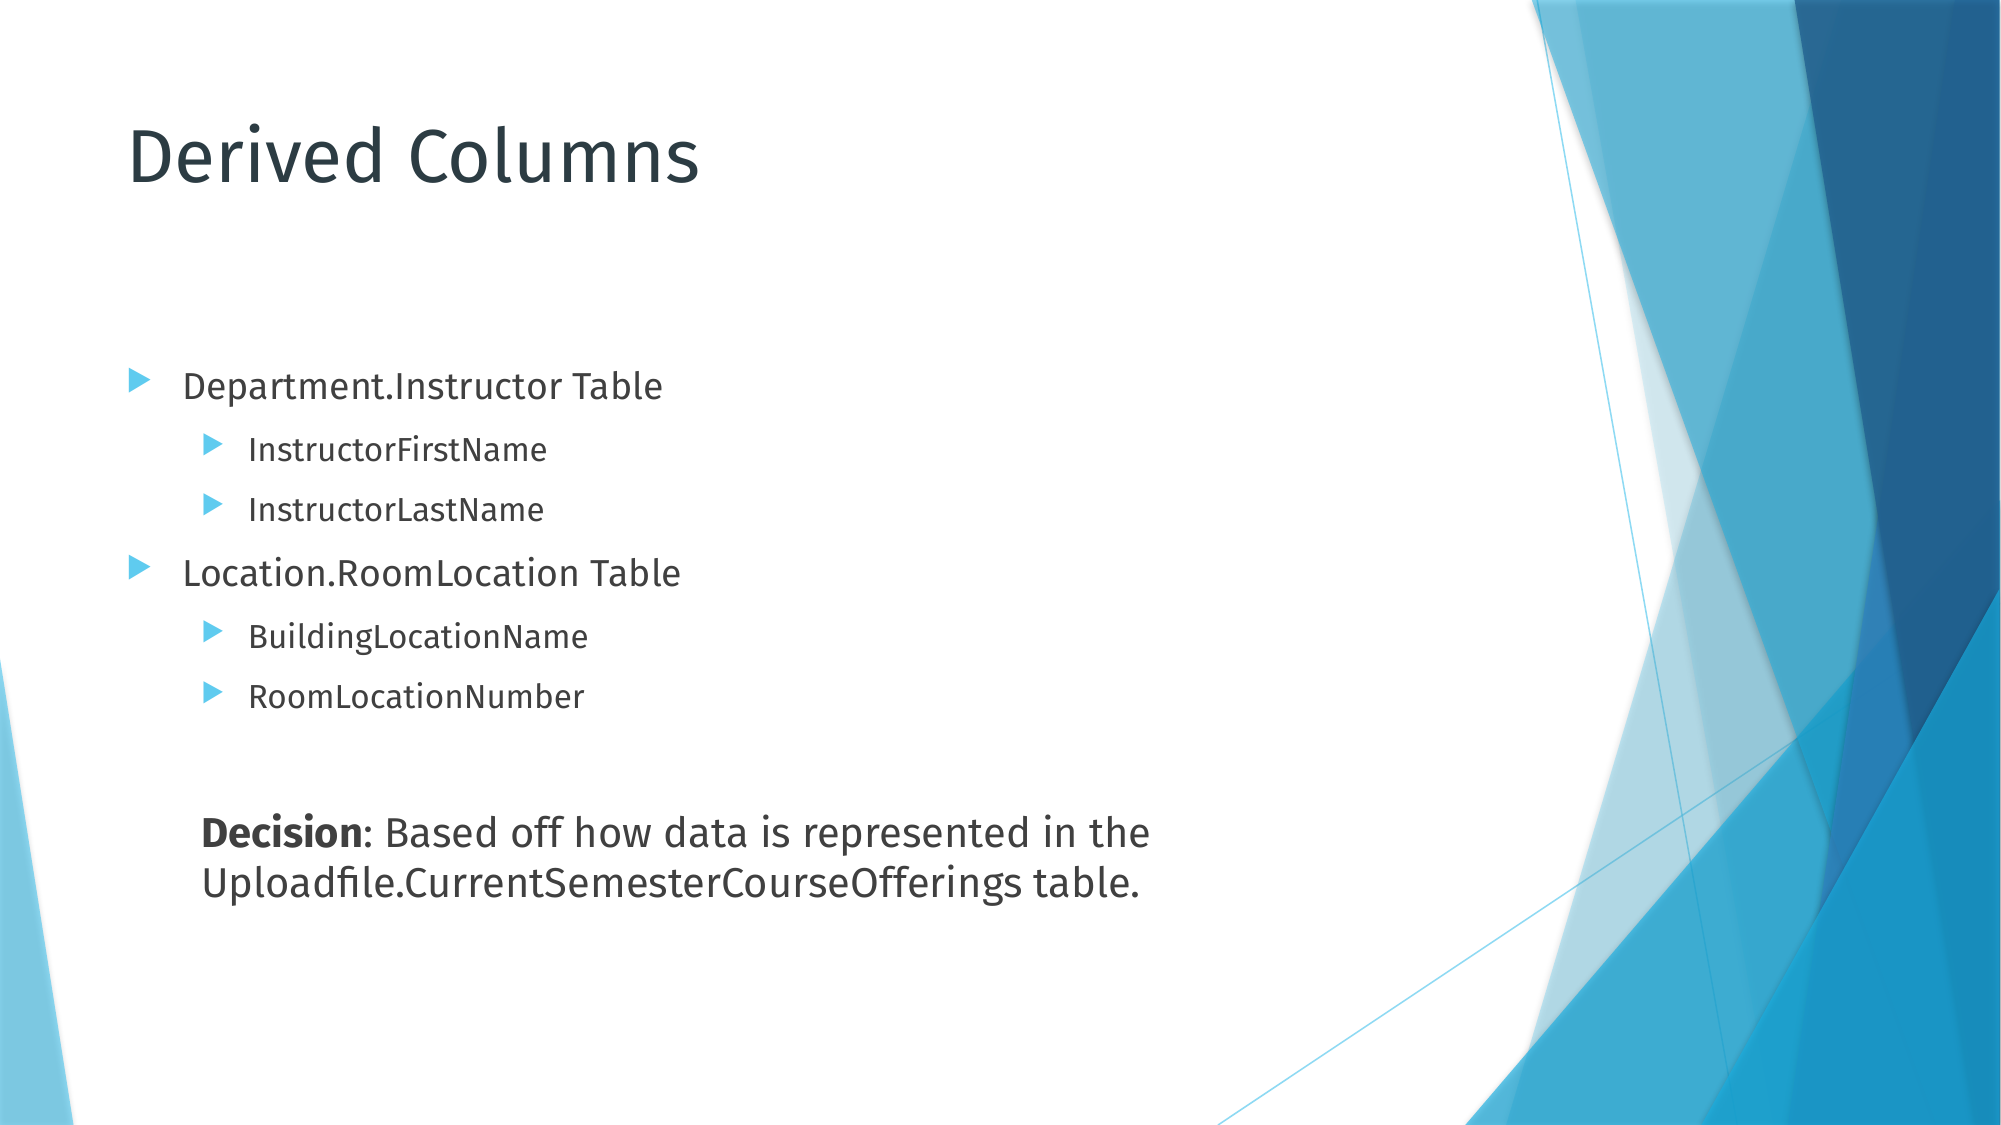

# Derived Columns
Department.Instructor Table
InstructorFirstName
InstructorLastName
Location.RoomLocation Table
BuildingLocationName
RoomLocationNumber

Decision: Based off how data is represented in the Uploadfile.CurrentSemesterCourseOfferings table.